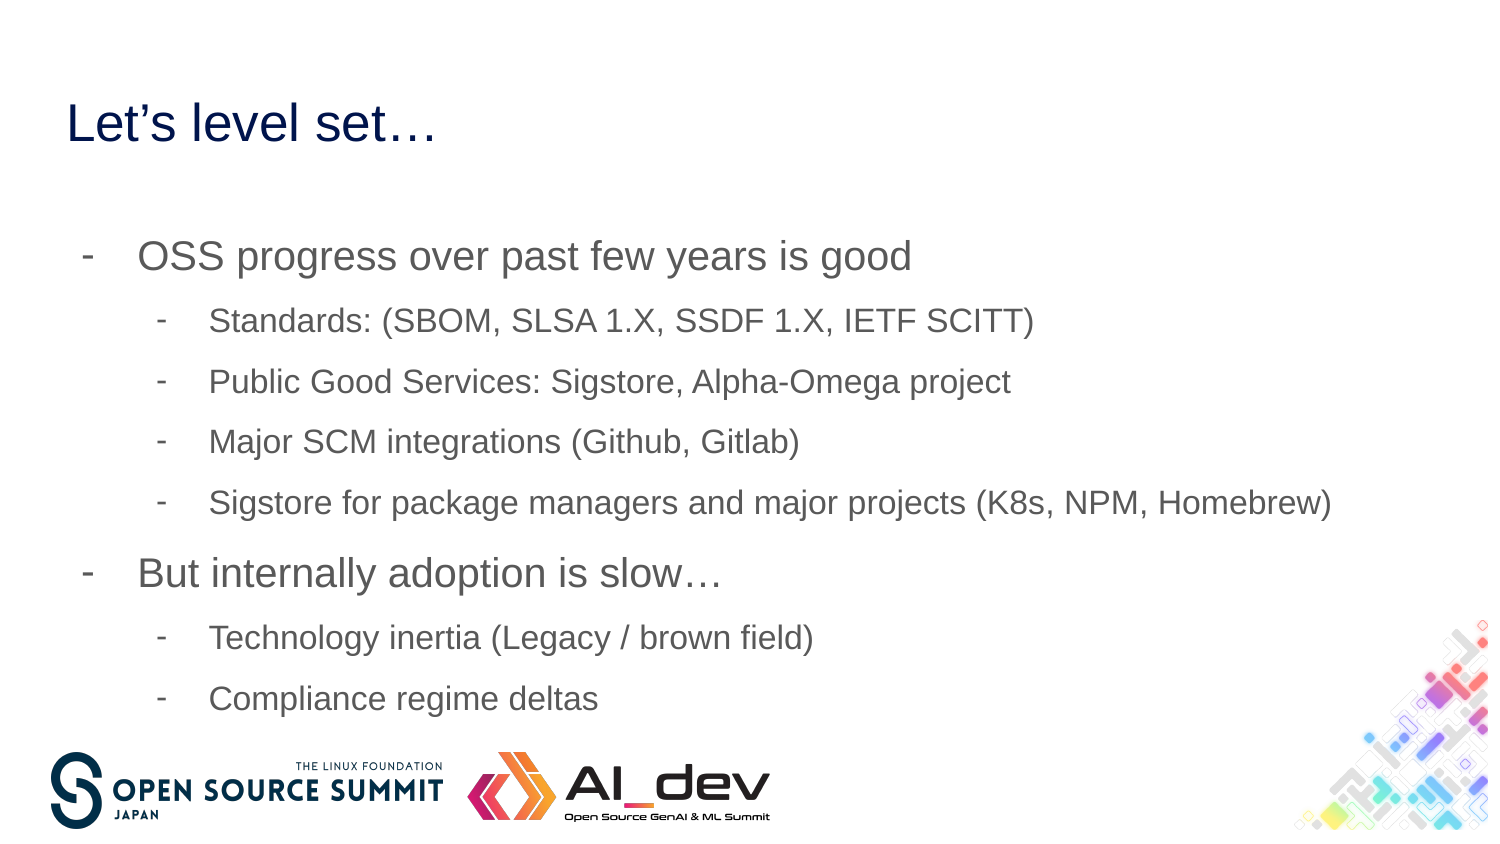

# Let’s level set…
OSS progress over past few years is good
Standards: (SBOM, SLSA 1.X, SSDF 1.X, IETF SCITT)
Public Good Services: Sigstore, Alpha-Omega project
Major SCM integrations (Github, Gitlab)
Sigstore for package managers and major projects (K8s, NPM, Homebrew)
But internally adoption is slow…
Technology inertia (Legacy / brown field)
Compliance regime deltas